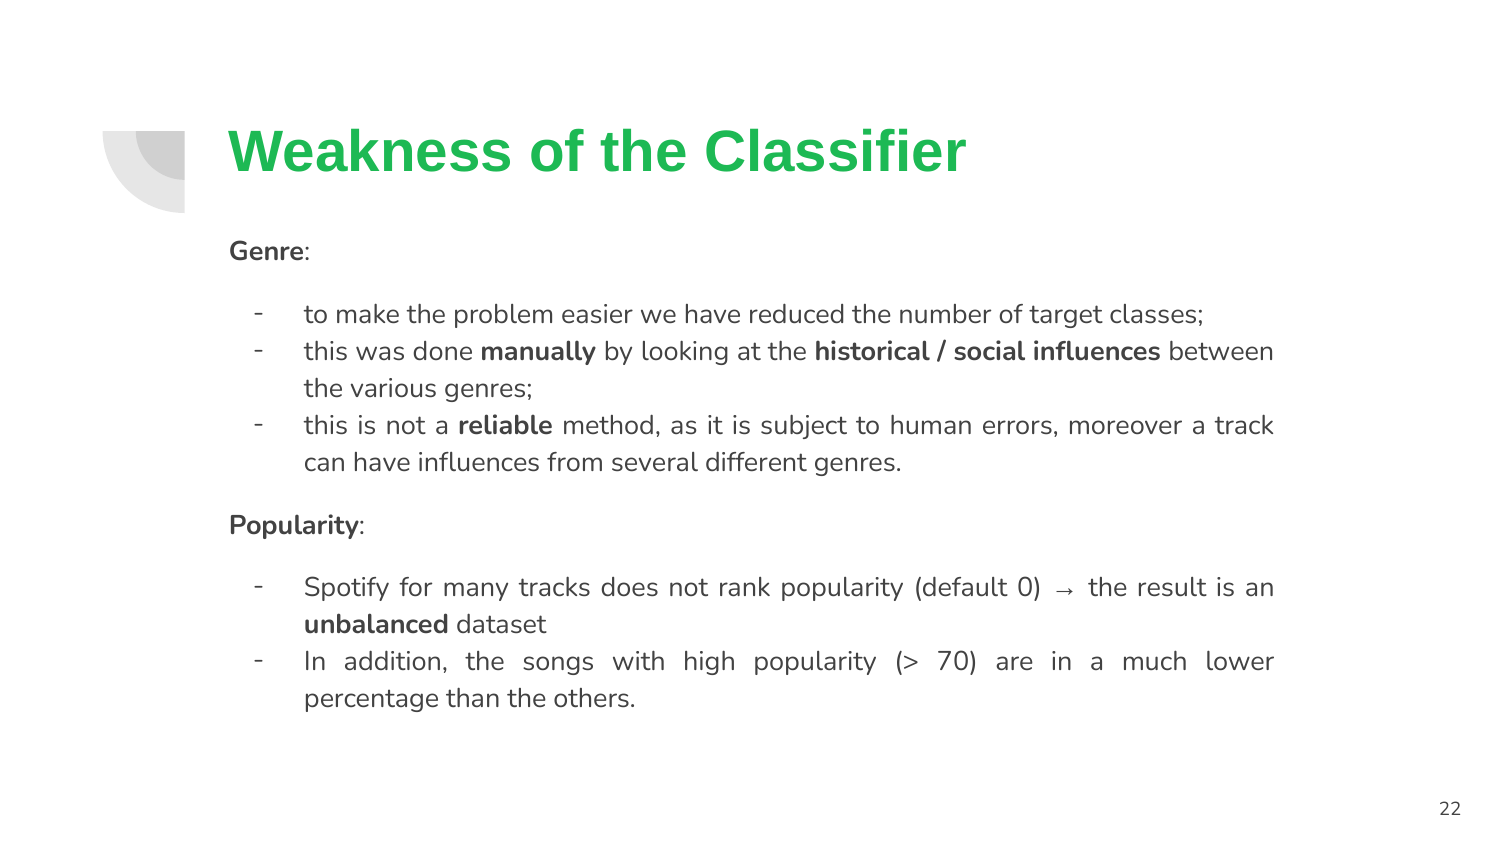

# Weakness of the Classifier
Genre:
to make the problem easier we have reduced the number of target classes;
this was done manually by looking at the historical / social influences between the various genres;
this is not a reliable method, as it is subject to human errors, moreover a track can have influences from several different genres.
Popularity:
Spotify for many tracks does not rank popularity (default 0) → the result is an unbalanced dataset
In addition, the songs with high popularity (> 70) are in a much lower percentage than the others.
22